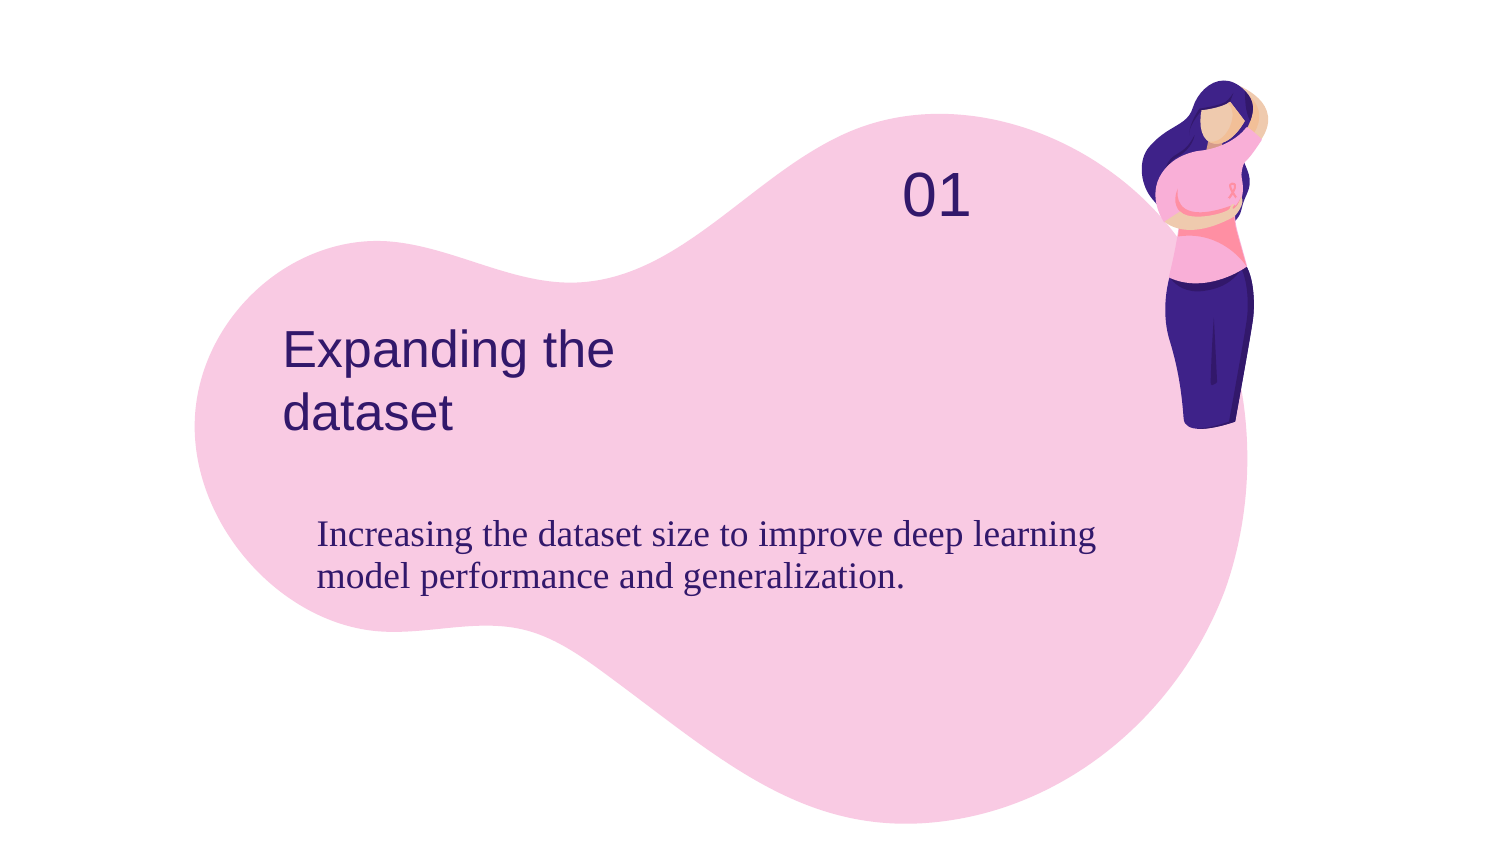

01
# Expanding the dataset
Increasing the dataset size to improve deep learning model performance and generalization.